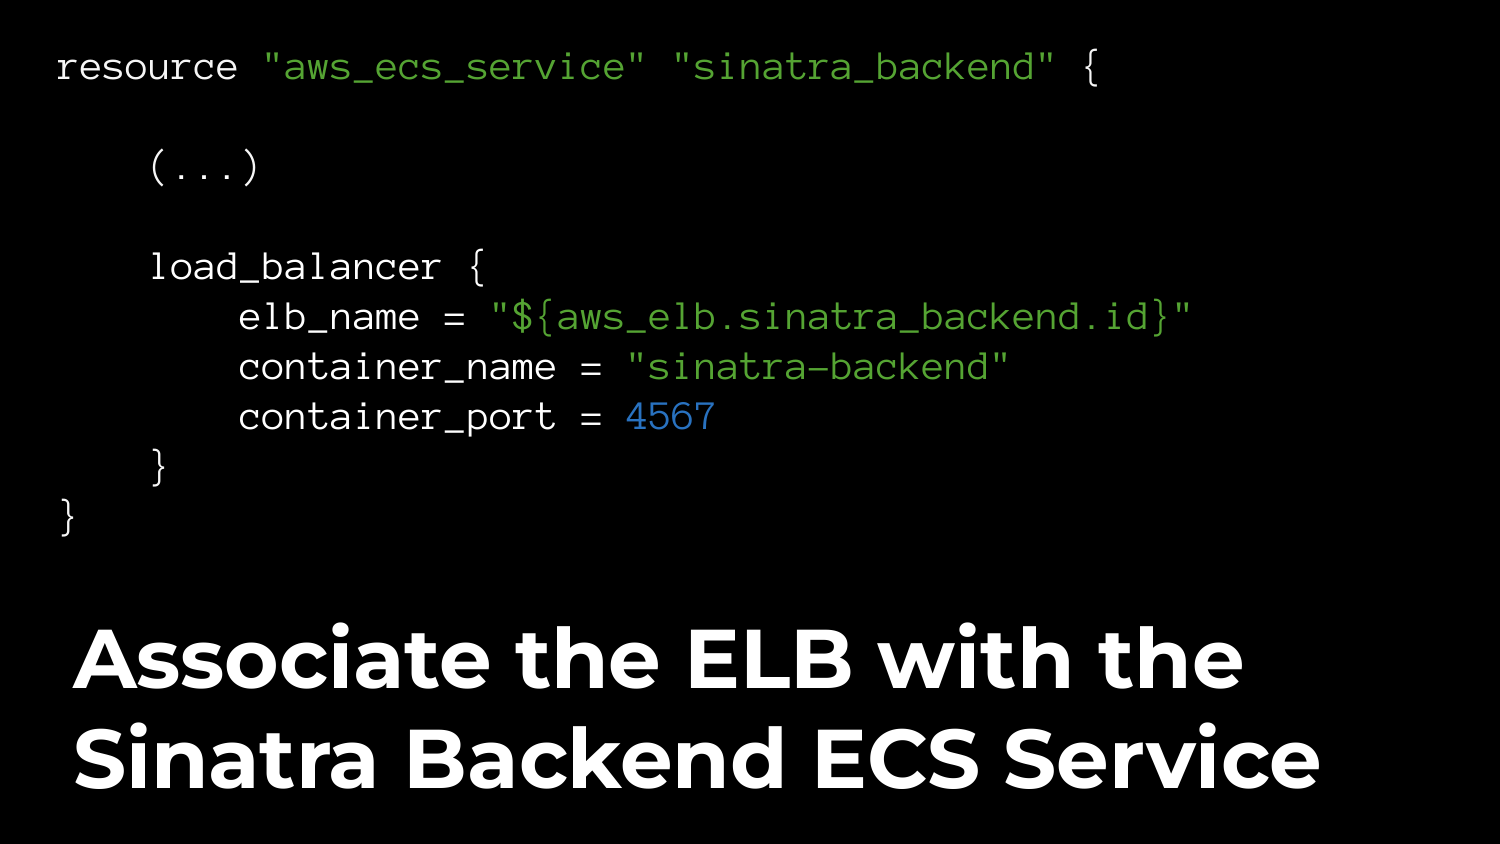

resource "aws_ecs_service" "sinatra_backend" {

    (...)

    load_balancer {
        elb_name = "${aws_elb.sinatra_backend.id}"
        container_name = "sinatra-backend"
        container_port = 4567
    }
}

Associate the ELB with the Sinatra Backend ECS Service